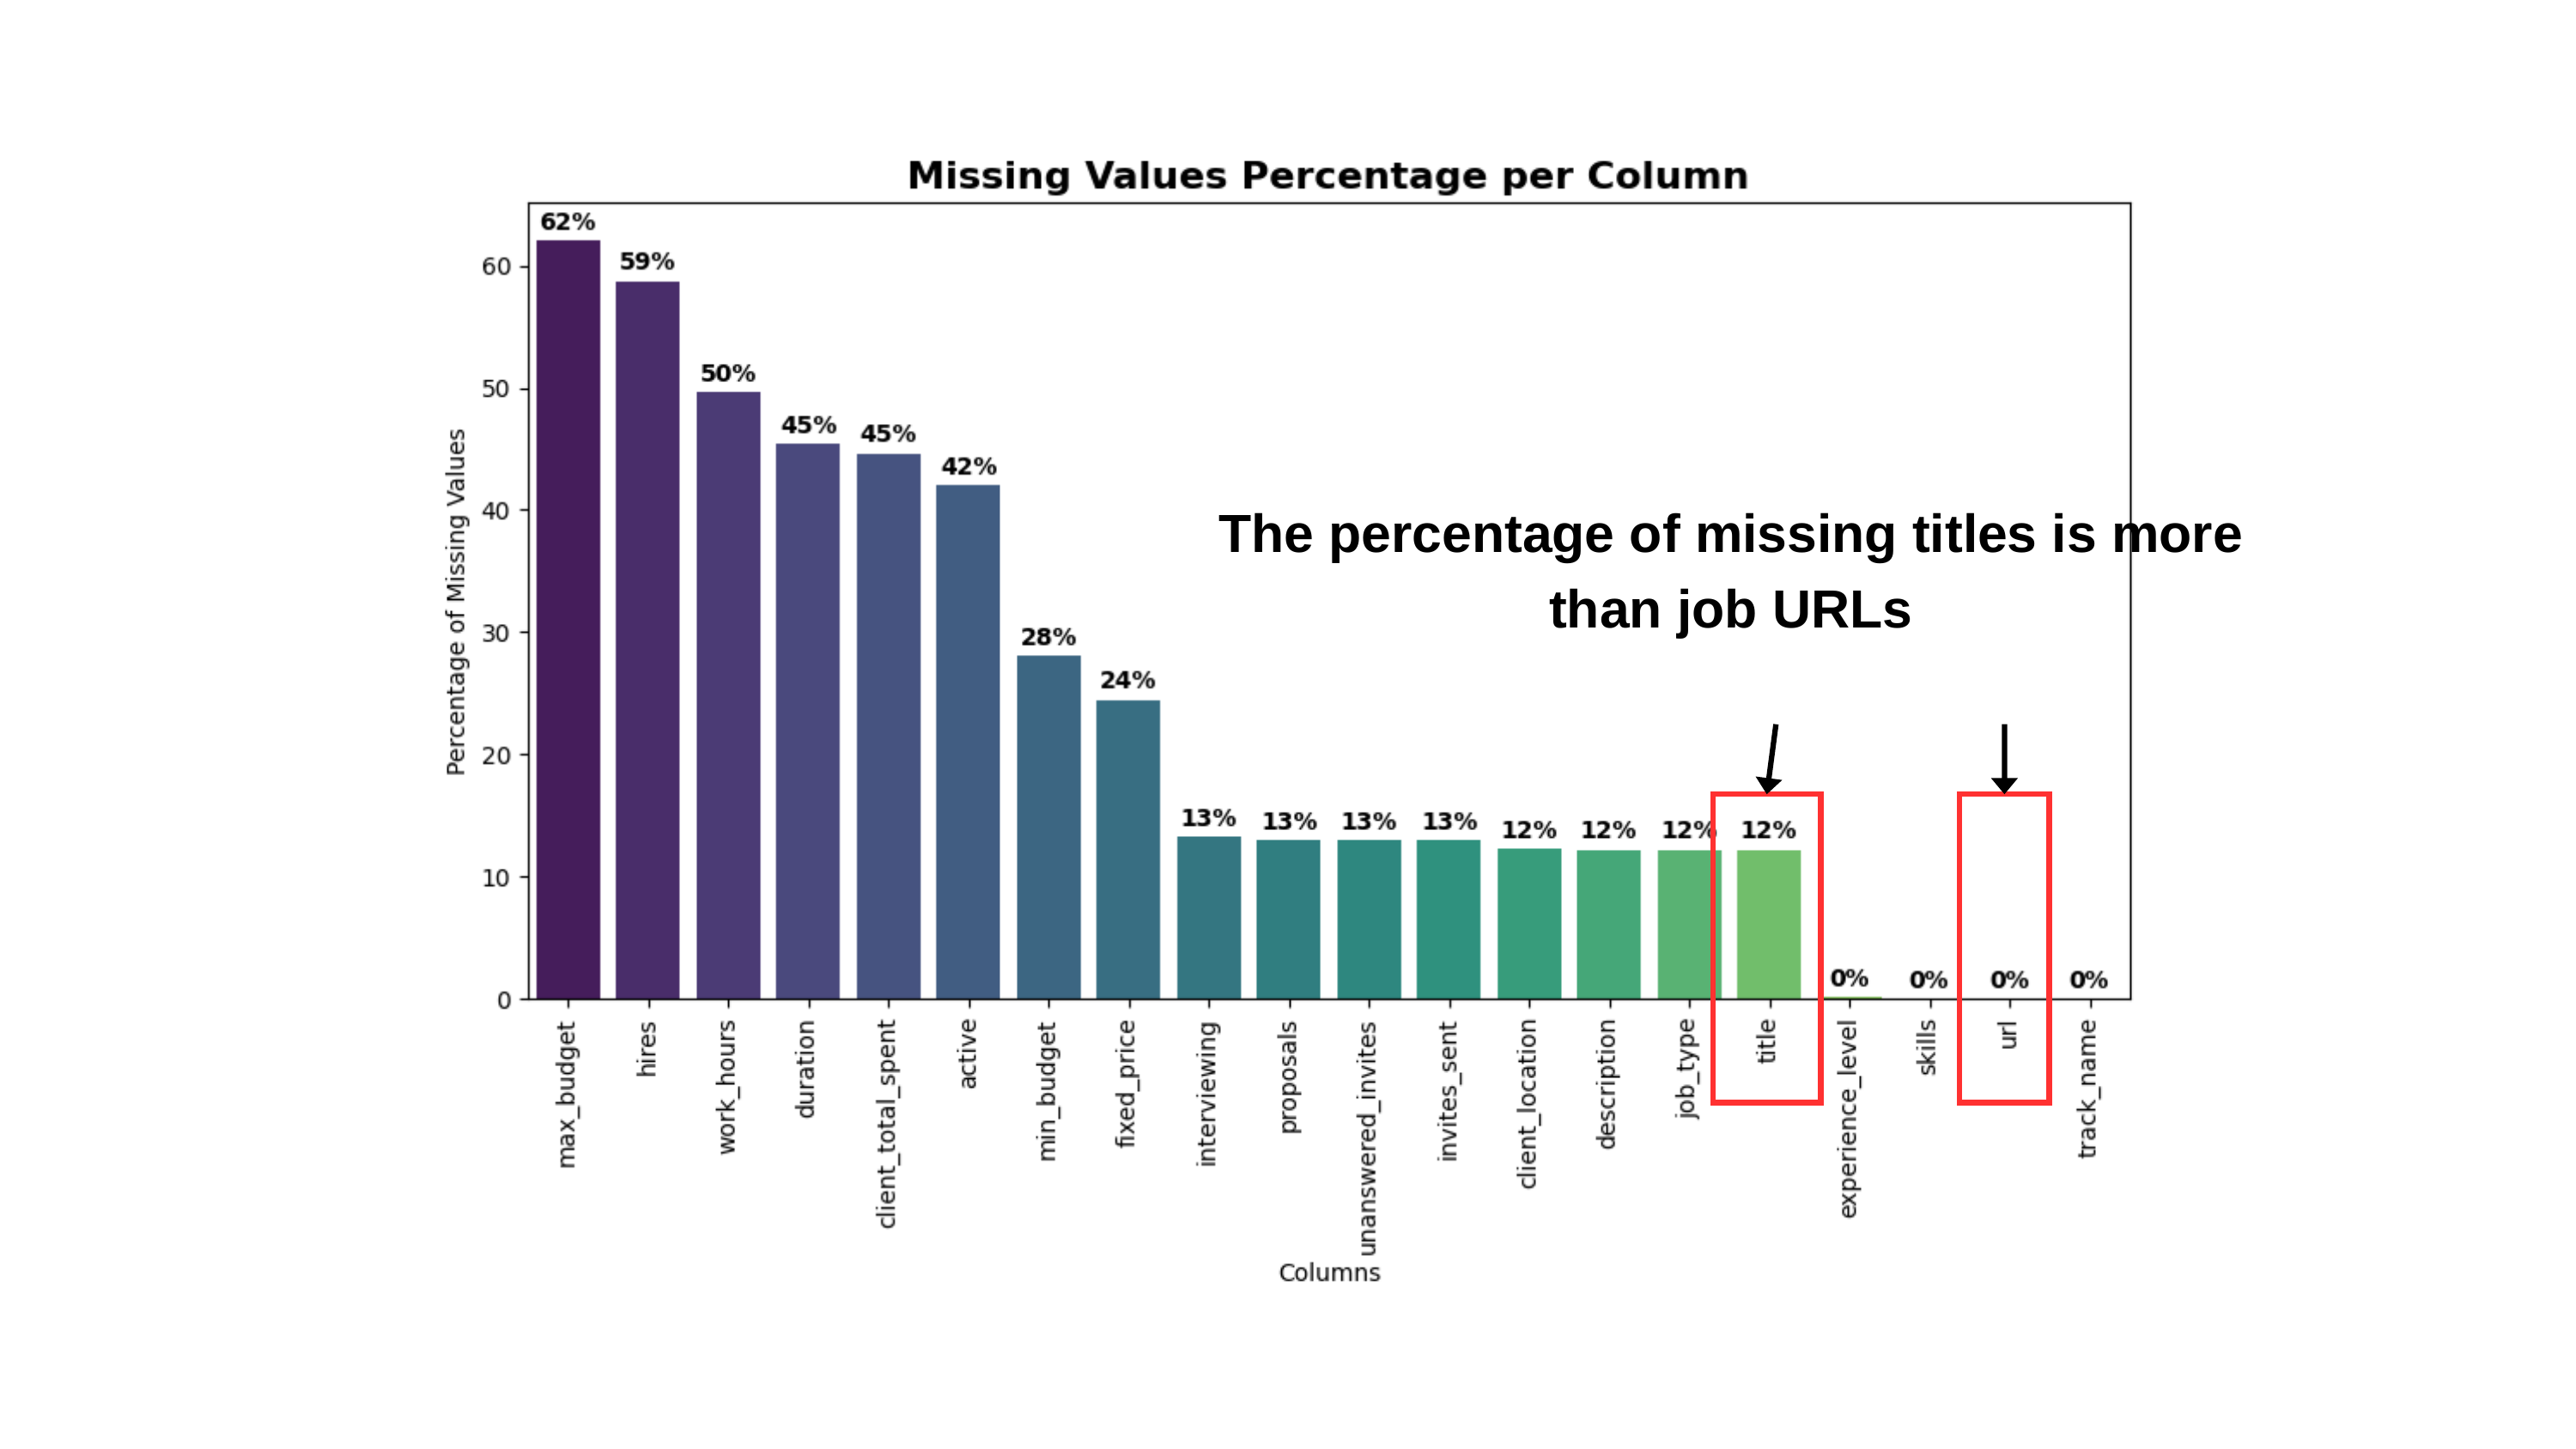

The percentage of missing titles is more than job URLs